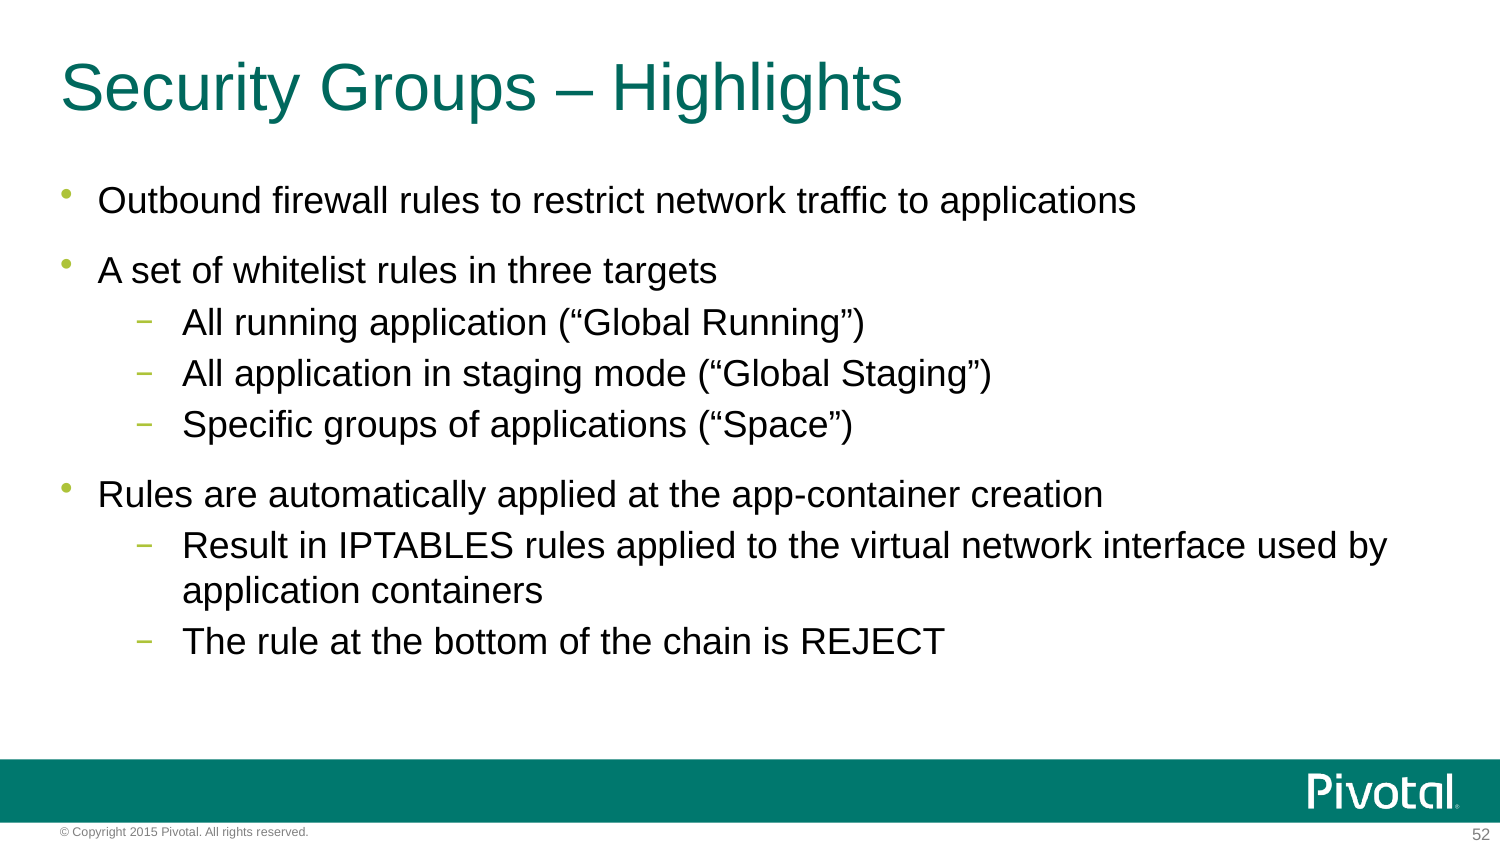

# Security Groups – Highlights
Outbound firewall rules to restrict network traffic to applications
A set of whitelist rules in three targets
All running application (“Global Running”)
All application in staging mode (“Global Staging”)
Specific groups of applications (“Space”)
Rules are automatically applied at the app-container creation
Result in IPTABLES rules applied to the virtual network interface used by application containers
The rule at the bottom of the chain is REJECT